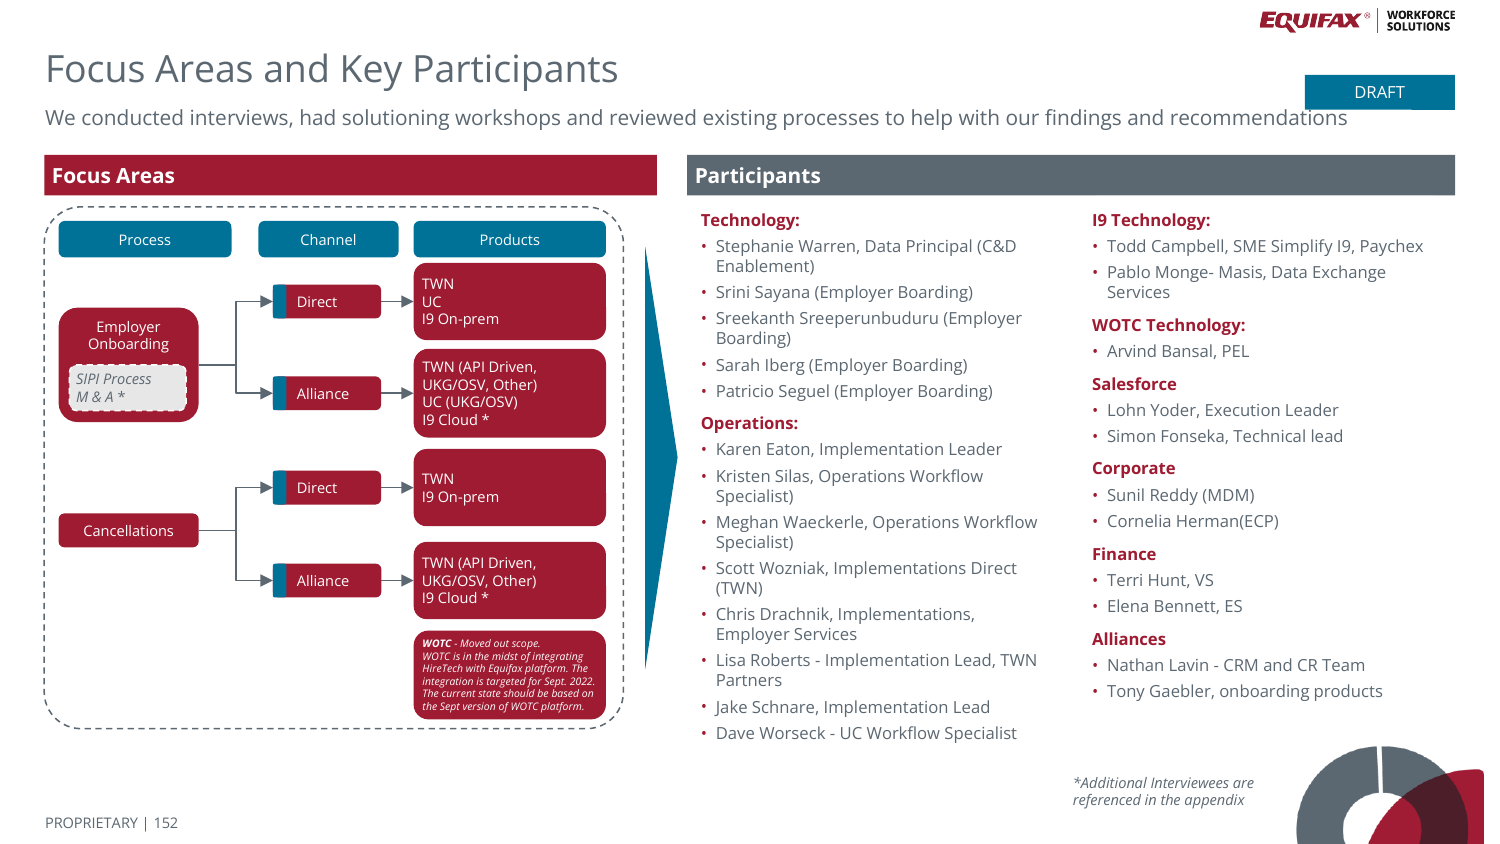

# Focus Areas and Key Participants
DRAFT
We conducted interviews, had solutioning workshops and reviewed existing processes to help with our findings and recommendations
Focus Areas
Participants
Technology:
Stephanie Warren, Data Principal (C&D Enablement)
Srini Sayana (Employer Boarding)
Sreekanth Sreeperunbuduru (Employer Boarding)
Sarah Iberg (Employer Boarding)
Patricio Seguel (Employer Boarding)
Operations:
Karen Eaton, Implementation Leader
Kristen Silas, Operations Workflow Specialist)
Meghan Waeckerle, Operations Workflow Specialist)
Scott Wozniak, Implementations Direct (TWN)
Chris Drachnik, Implementations, Employer Services
Lisa Roberts - Implementation Lead, TWN Partners
Jake Schnare, Implementation Lead
Dave Worseck - UC Workflow Specialist
I9 Technology:
Todd Campbell, SME Simplify I9, Paychex
Pablo Monge- Masis, Data Exchange Services
WOTC Technology:
Arvind Bansal, PEL
Salesforce
Lohn Yoder, Execution Leader
Simon Fonseka, Technical lead
Corporate
Sunil Reddy (MDM)
Cornelia Herman(ECP)
Finance
Terri Hunt, VS
Elena Bennett, ES
Alliances
Nathan Lavin - CRM and CR Team
Tony Gaebler, onboarding products

Process
Channel
Products
TWN
UC
I9 On-prem

Direct
Employer Onboarding
TWN (API Driven, UKG/OSV, Other)
UC (UKG/OSV)
I9 Cloud *
SIPI Process
M & A *

Alliance

TWN
I9 On-prem

Direct
Cancellations
TWN (API Driven, UKG/OSV, Other)
I9 Cloud *

Alliance
WOTC - Moved out scope.
WOTC is in the midst of integrating HireTech with Equifax platform. The integration is targeted for Sept. 2022. The current state should be based on the Sept version of WOTC platform.
*Additional Interviewees are referenced in the appendix